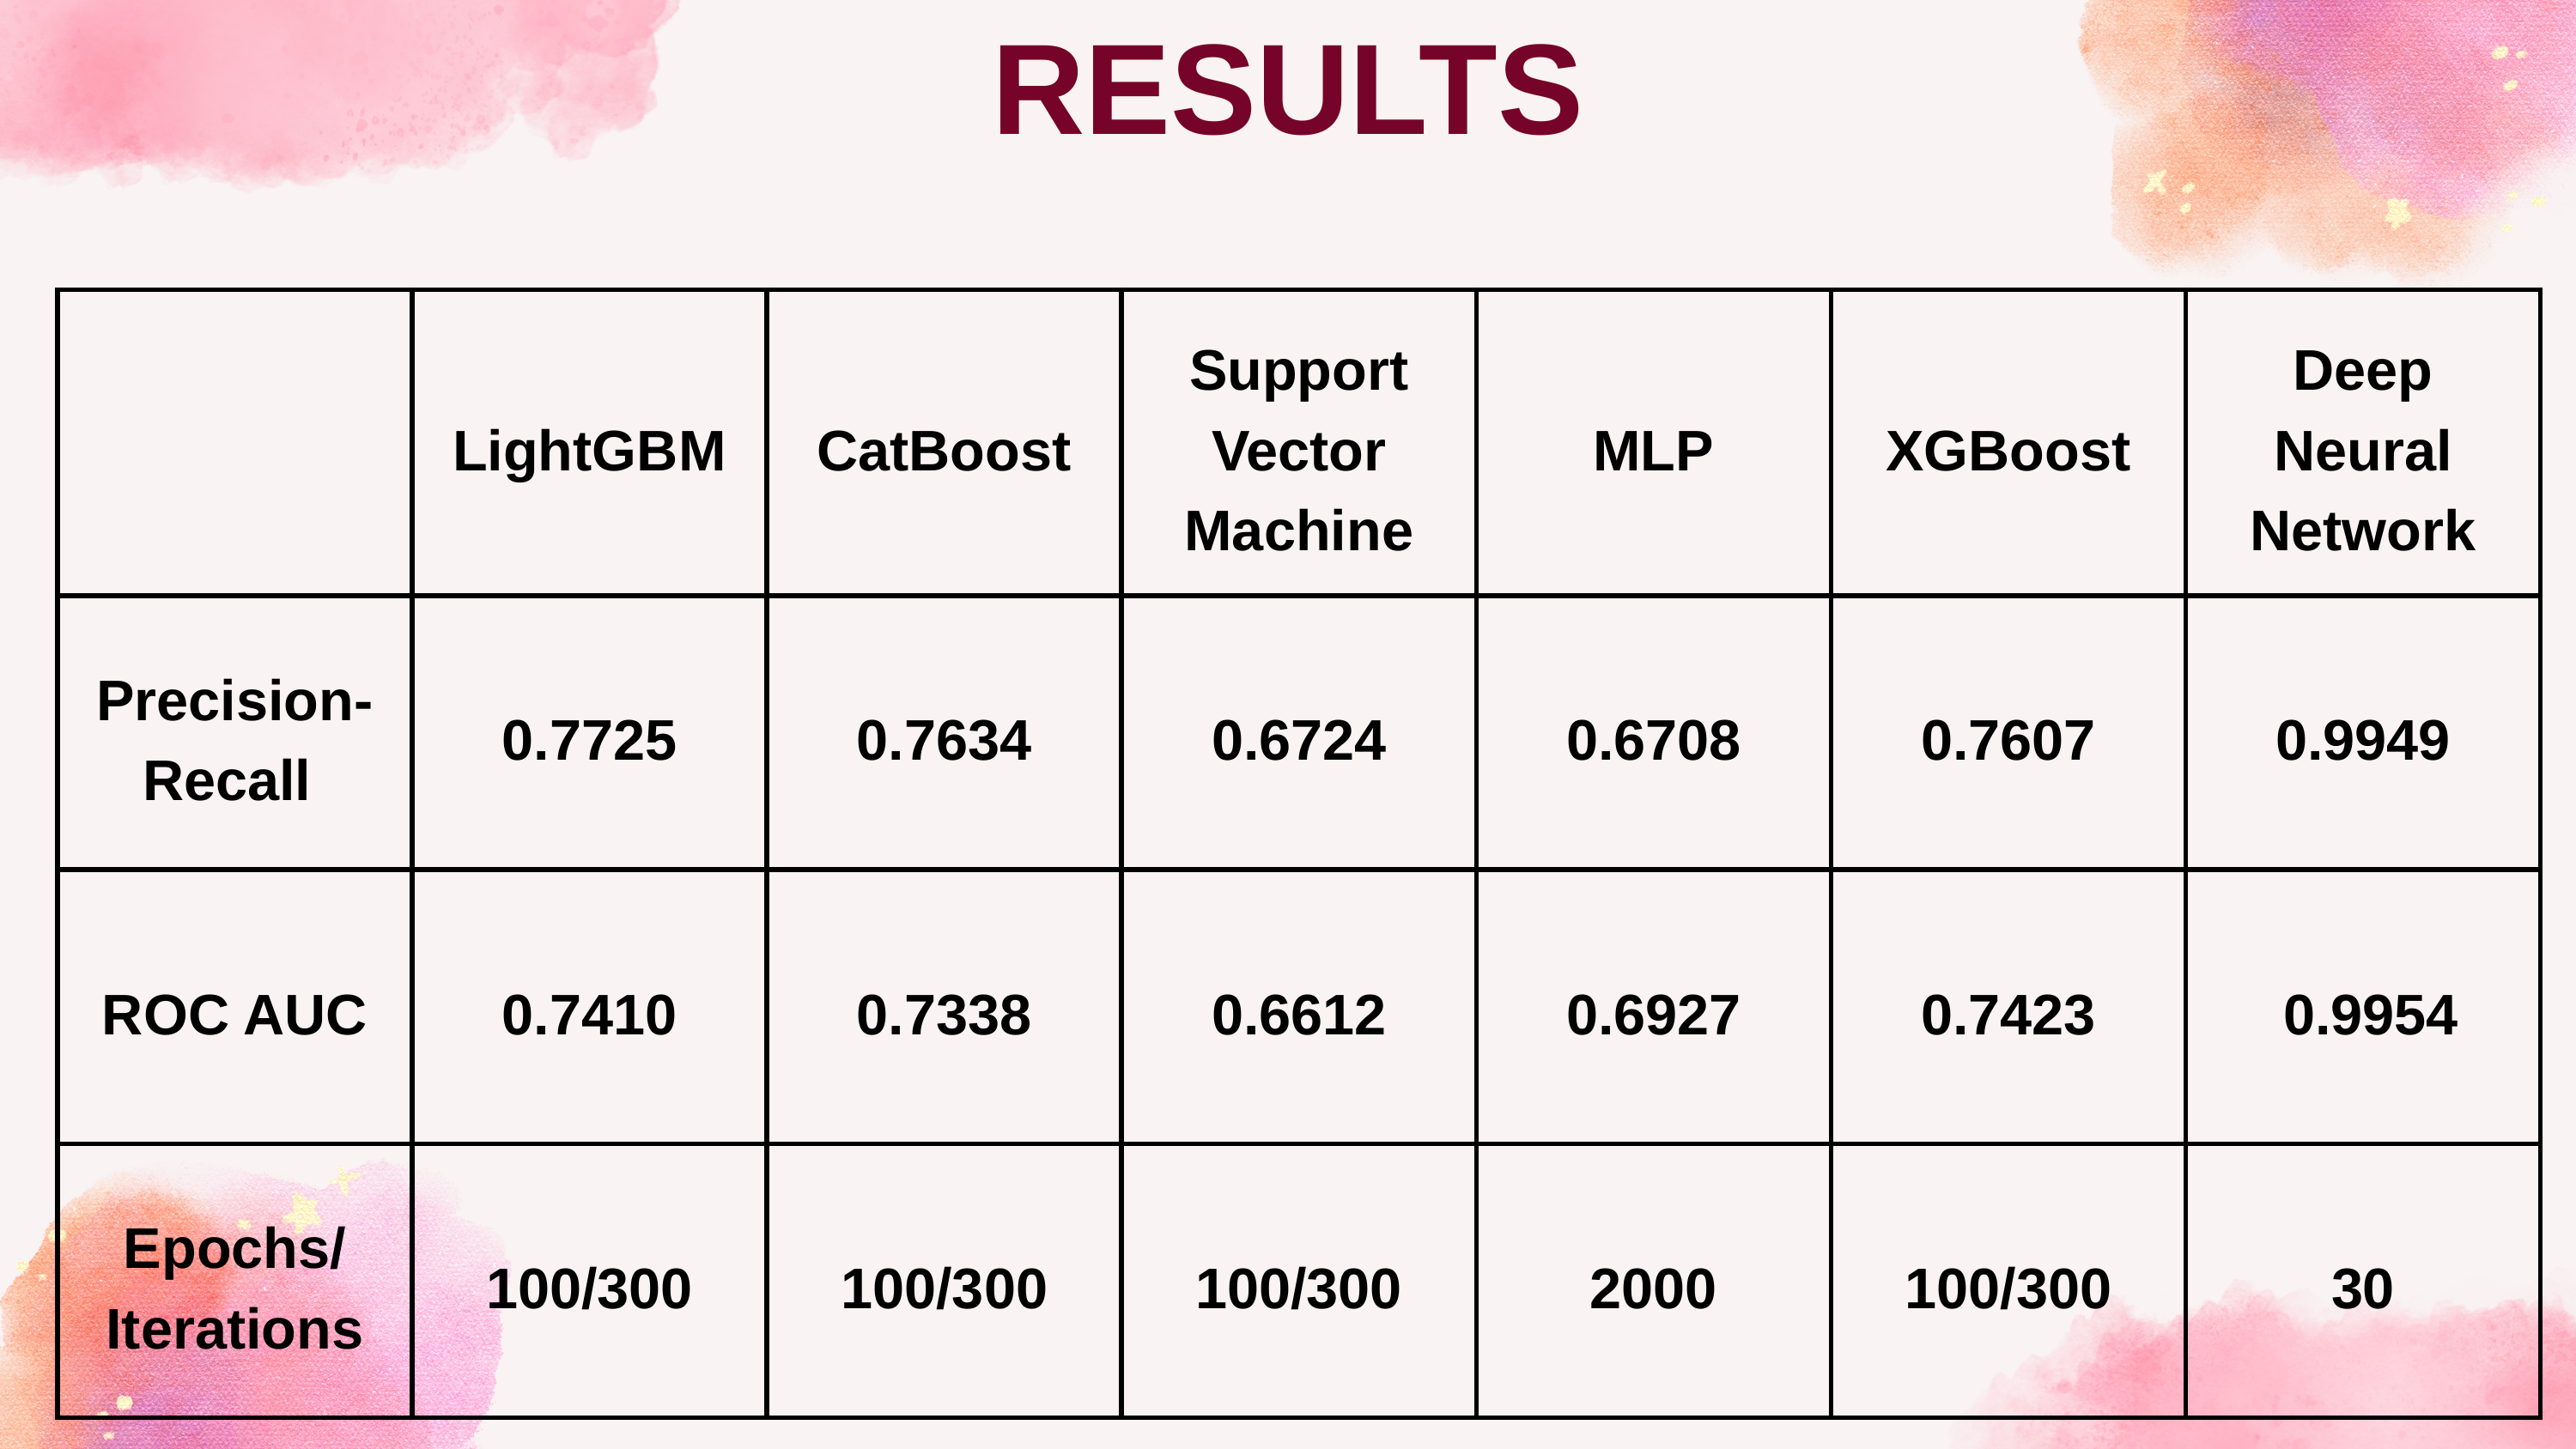

RESULTS
|  | LightGBM | CatBoost | Support Vector Machine | MLP | XGBoost | Deep Neural Network |
| --- | --- | --- | --- | --- | --- | --- |
| Precision-Recall | 0.7725 | 0.7634 | 0.6724 | 0.6708 | 0.7607 | 0.9949 |
| ROC AUC | 0.7410 | 0.7338 | 0.6612 | 0.6927 | 0.7423 | 0.9954 |
| Epochs/ Iterations | 100/300 | 100/300 | 100/300 | 2000 | 100/300 | 30 |